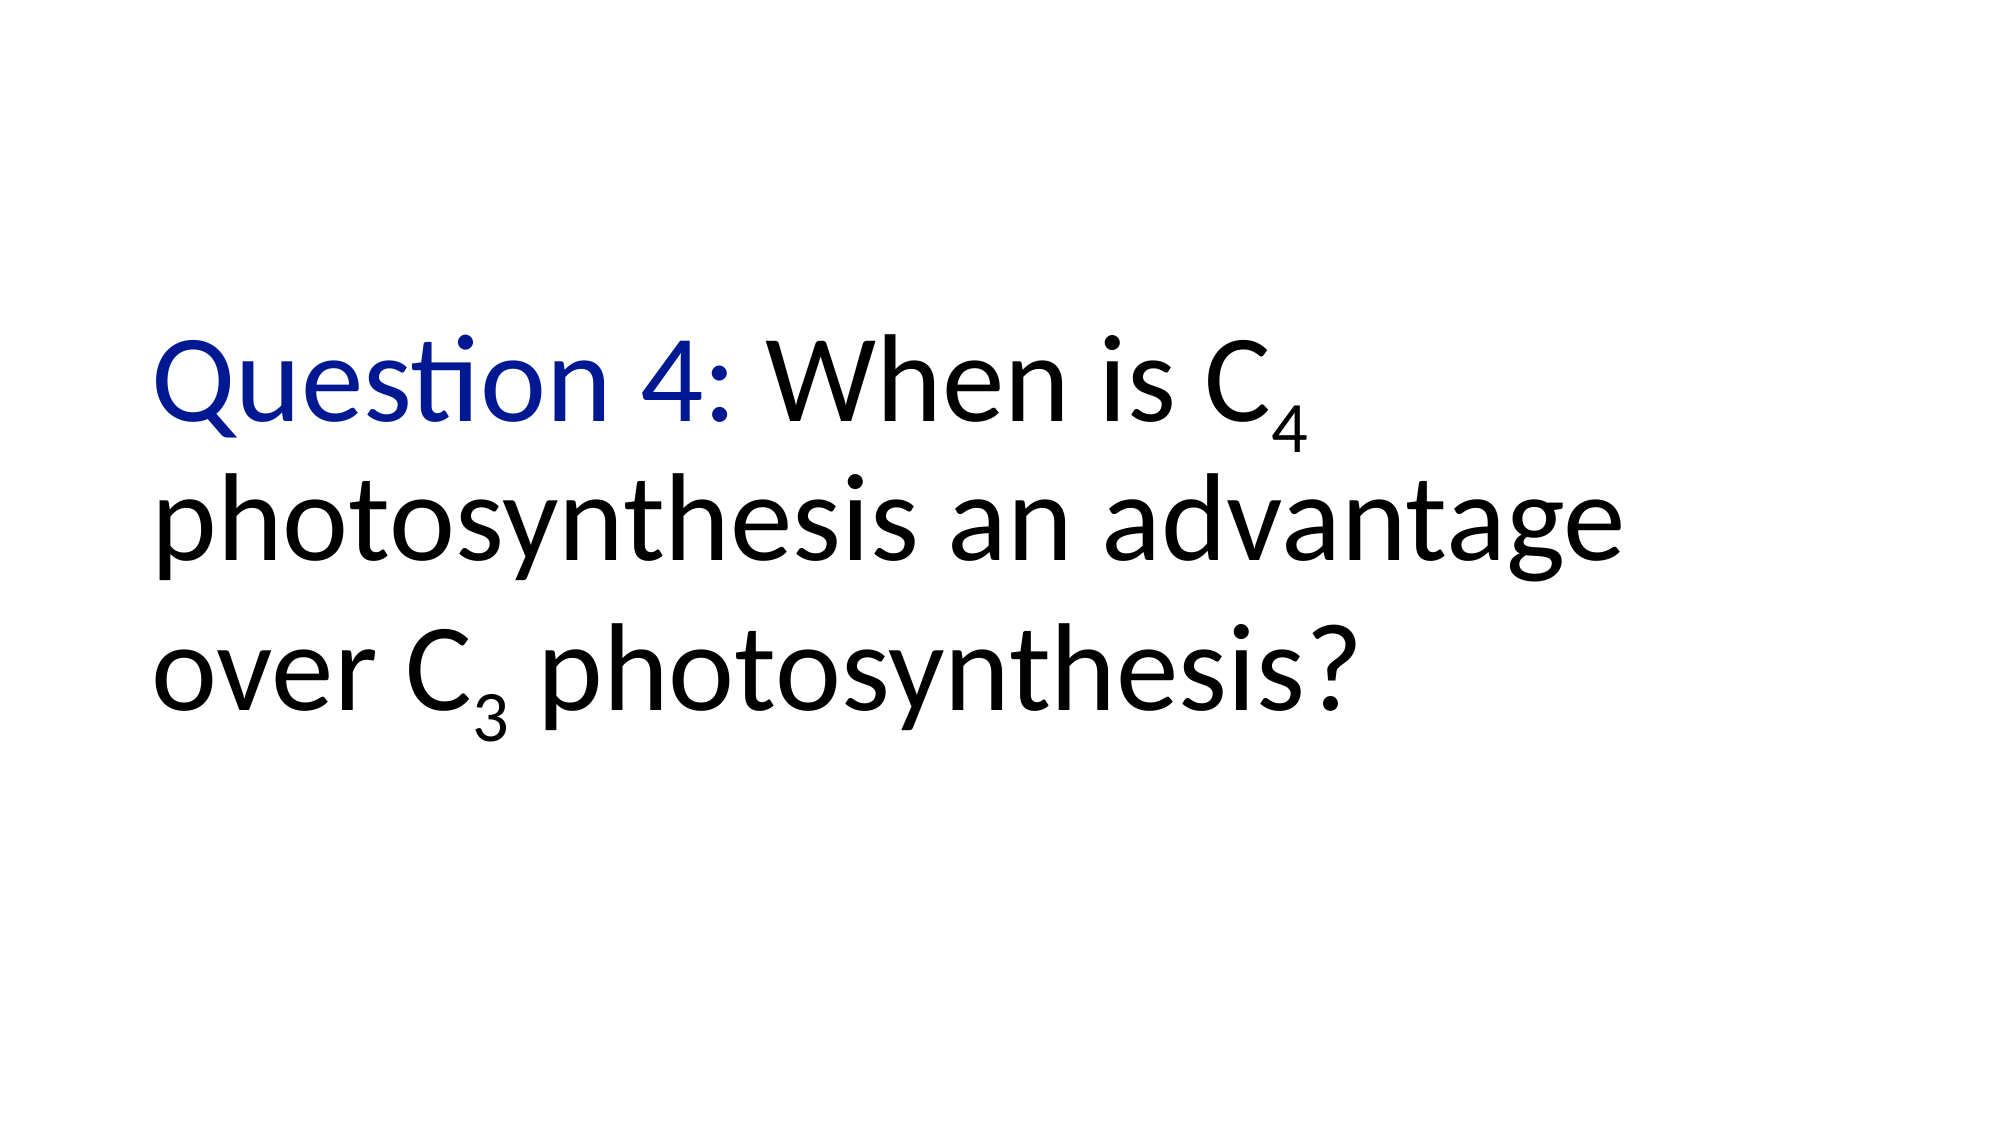

# Question 4: When is C4 photosynthesis an advantage over C3 photosynthesis?